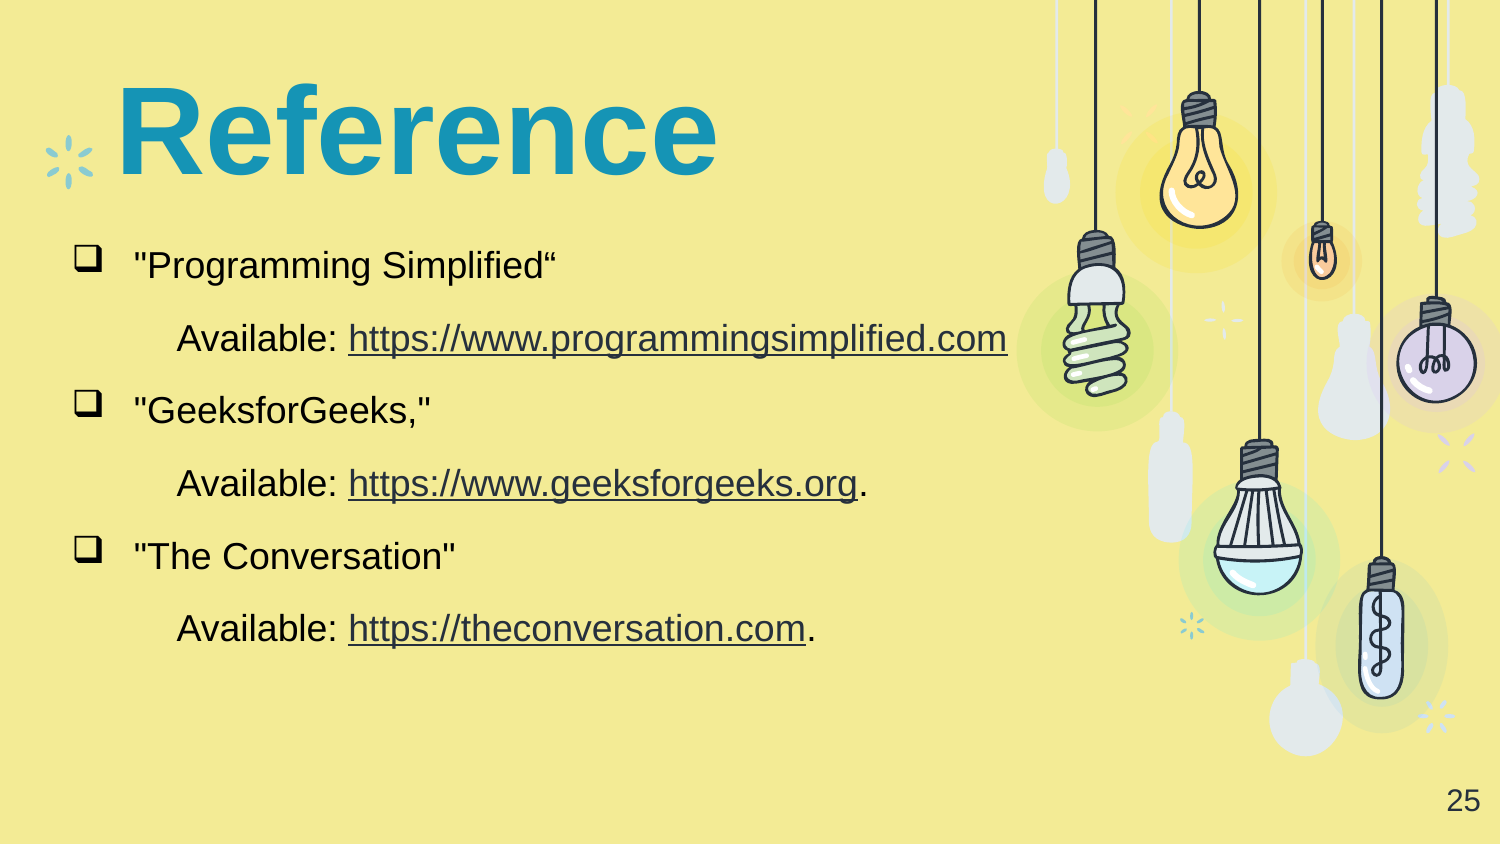

# Reference
"Programming Simplified“
          Available: https://www.programmingsimplified.com
"GeeksforGeeks,"
          Available: https://www.geeksforgeeks.org.
"The Conversation"
          Available: https://theconversation.com.

25